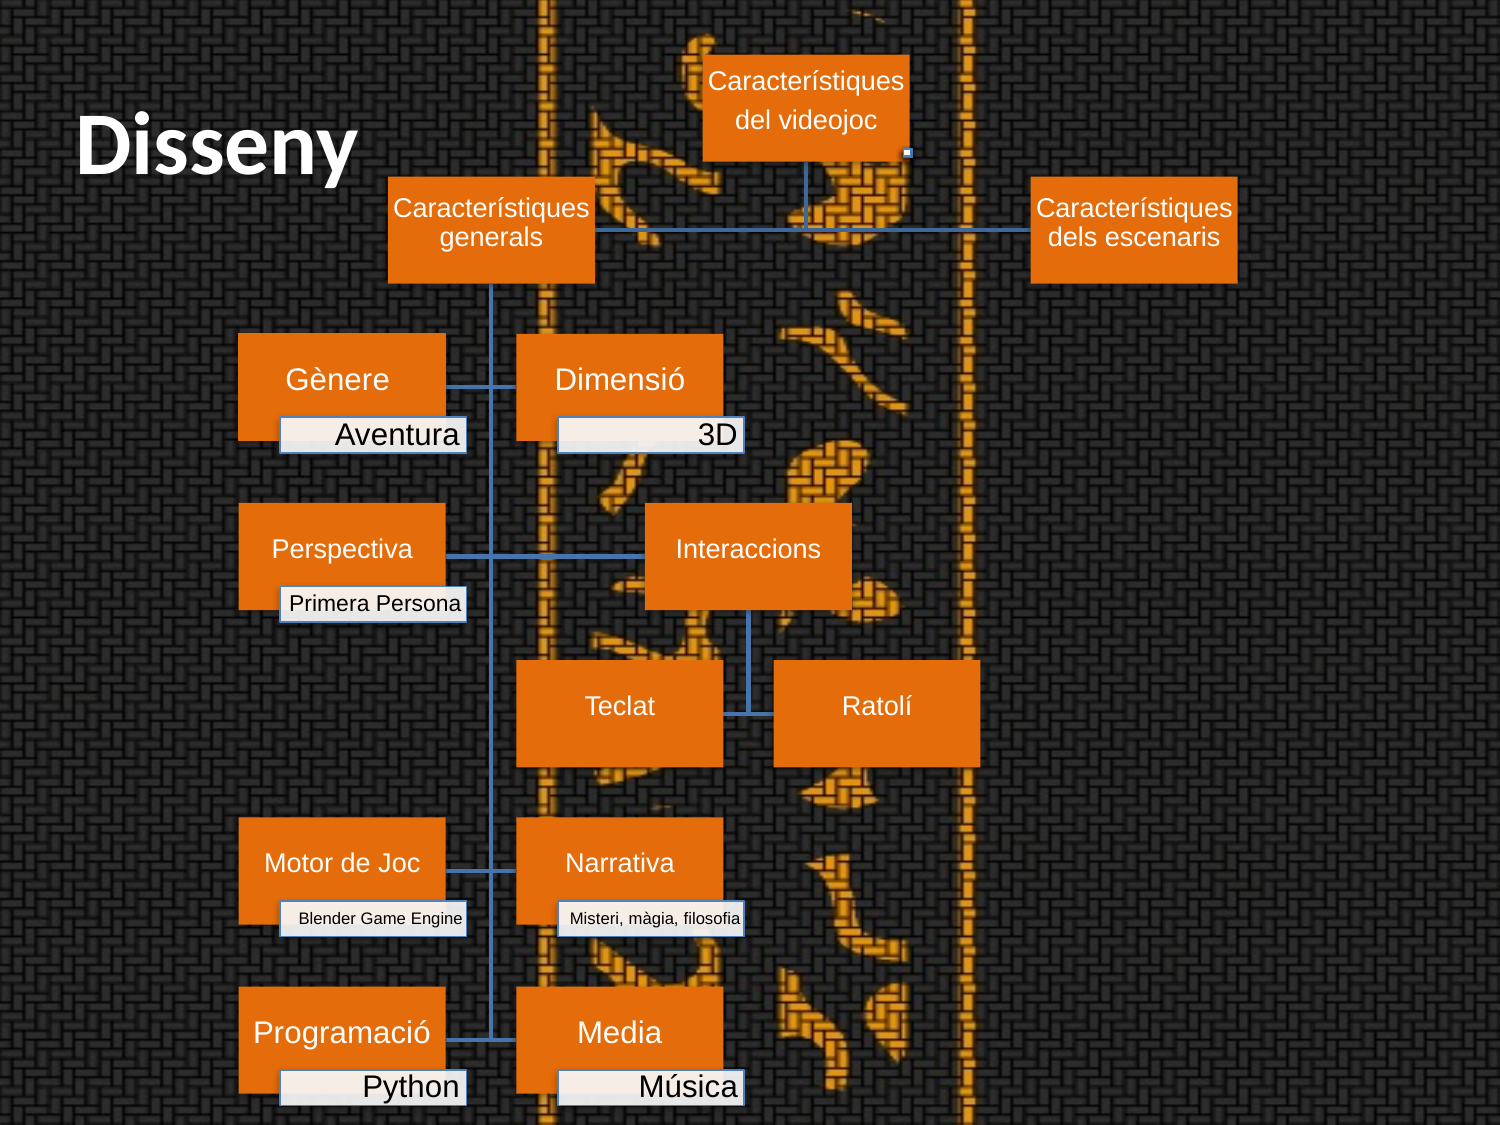

Característiques
del videojoc

Característiques generals

Gènere
Aventura
Dimensió
3D
Perspectiva
Primera Persona
Interaccions

Teclat

Ratolí

Motor de Joc
Blender Game Engine
Narrativa
Misteri, màgia, filosofia
Programació
Python
Media
Música
Característiques dels escenaris

# Disseny